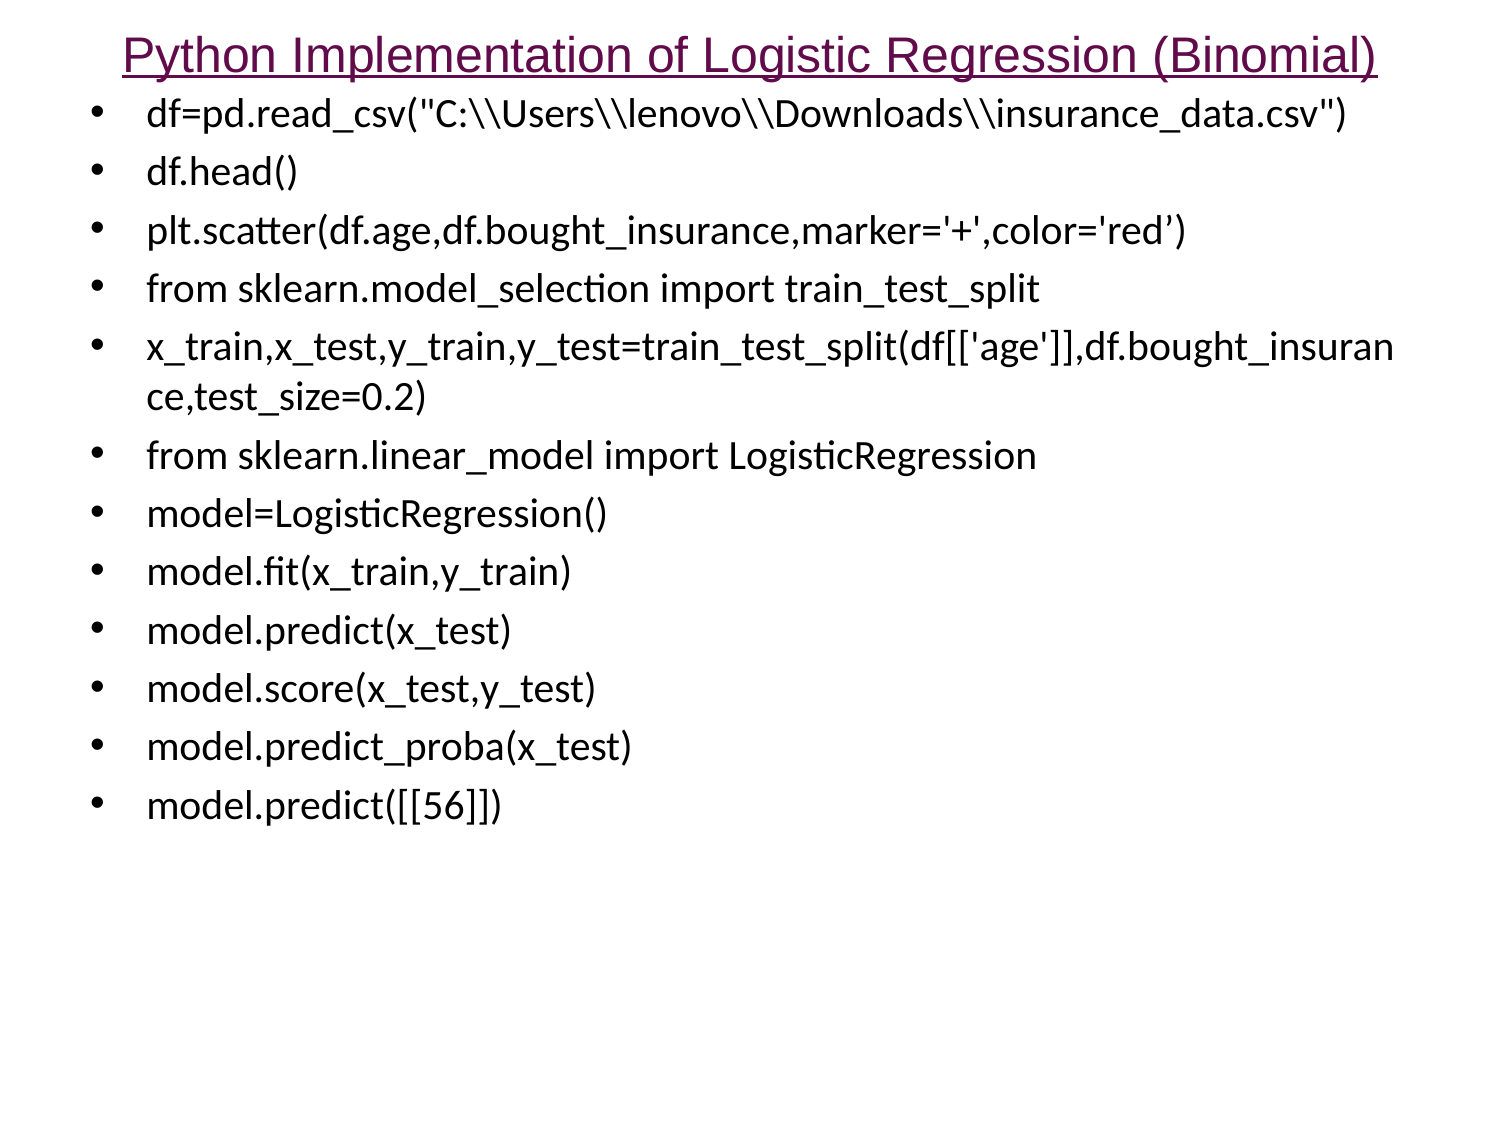

# Python Implementation of Logistic Regression (Binomial)
df=pd.read_csv("C:\\Users\\lenovo\\Downloads\\insurance_data.csv")
df.head()
plt.scatter(df.age,df.bought_insurance,marker='+',color='red’)
from sklearn.model_selection import train_test_split
x_train,x_test,y_train,y_test=train_test_split(df[['age']],df.bought_insurance,test_size=0.2)
from sklearn.linear_model import LogisticRegression
model=LogisticRegression()
model.fit(x_train,y_train)
model.predict(x_test)
model.score(x_test,y_test)
model.predict_proba(x_test)
model.predict([[56]])